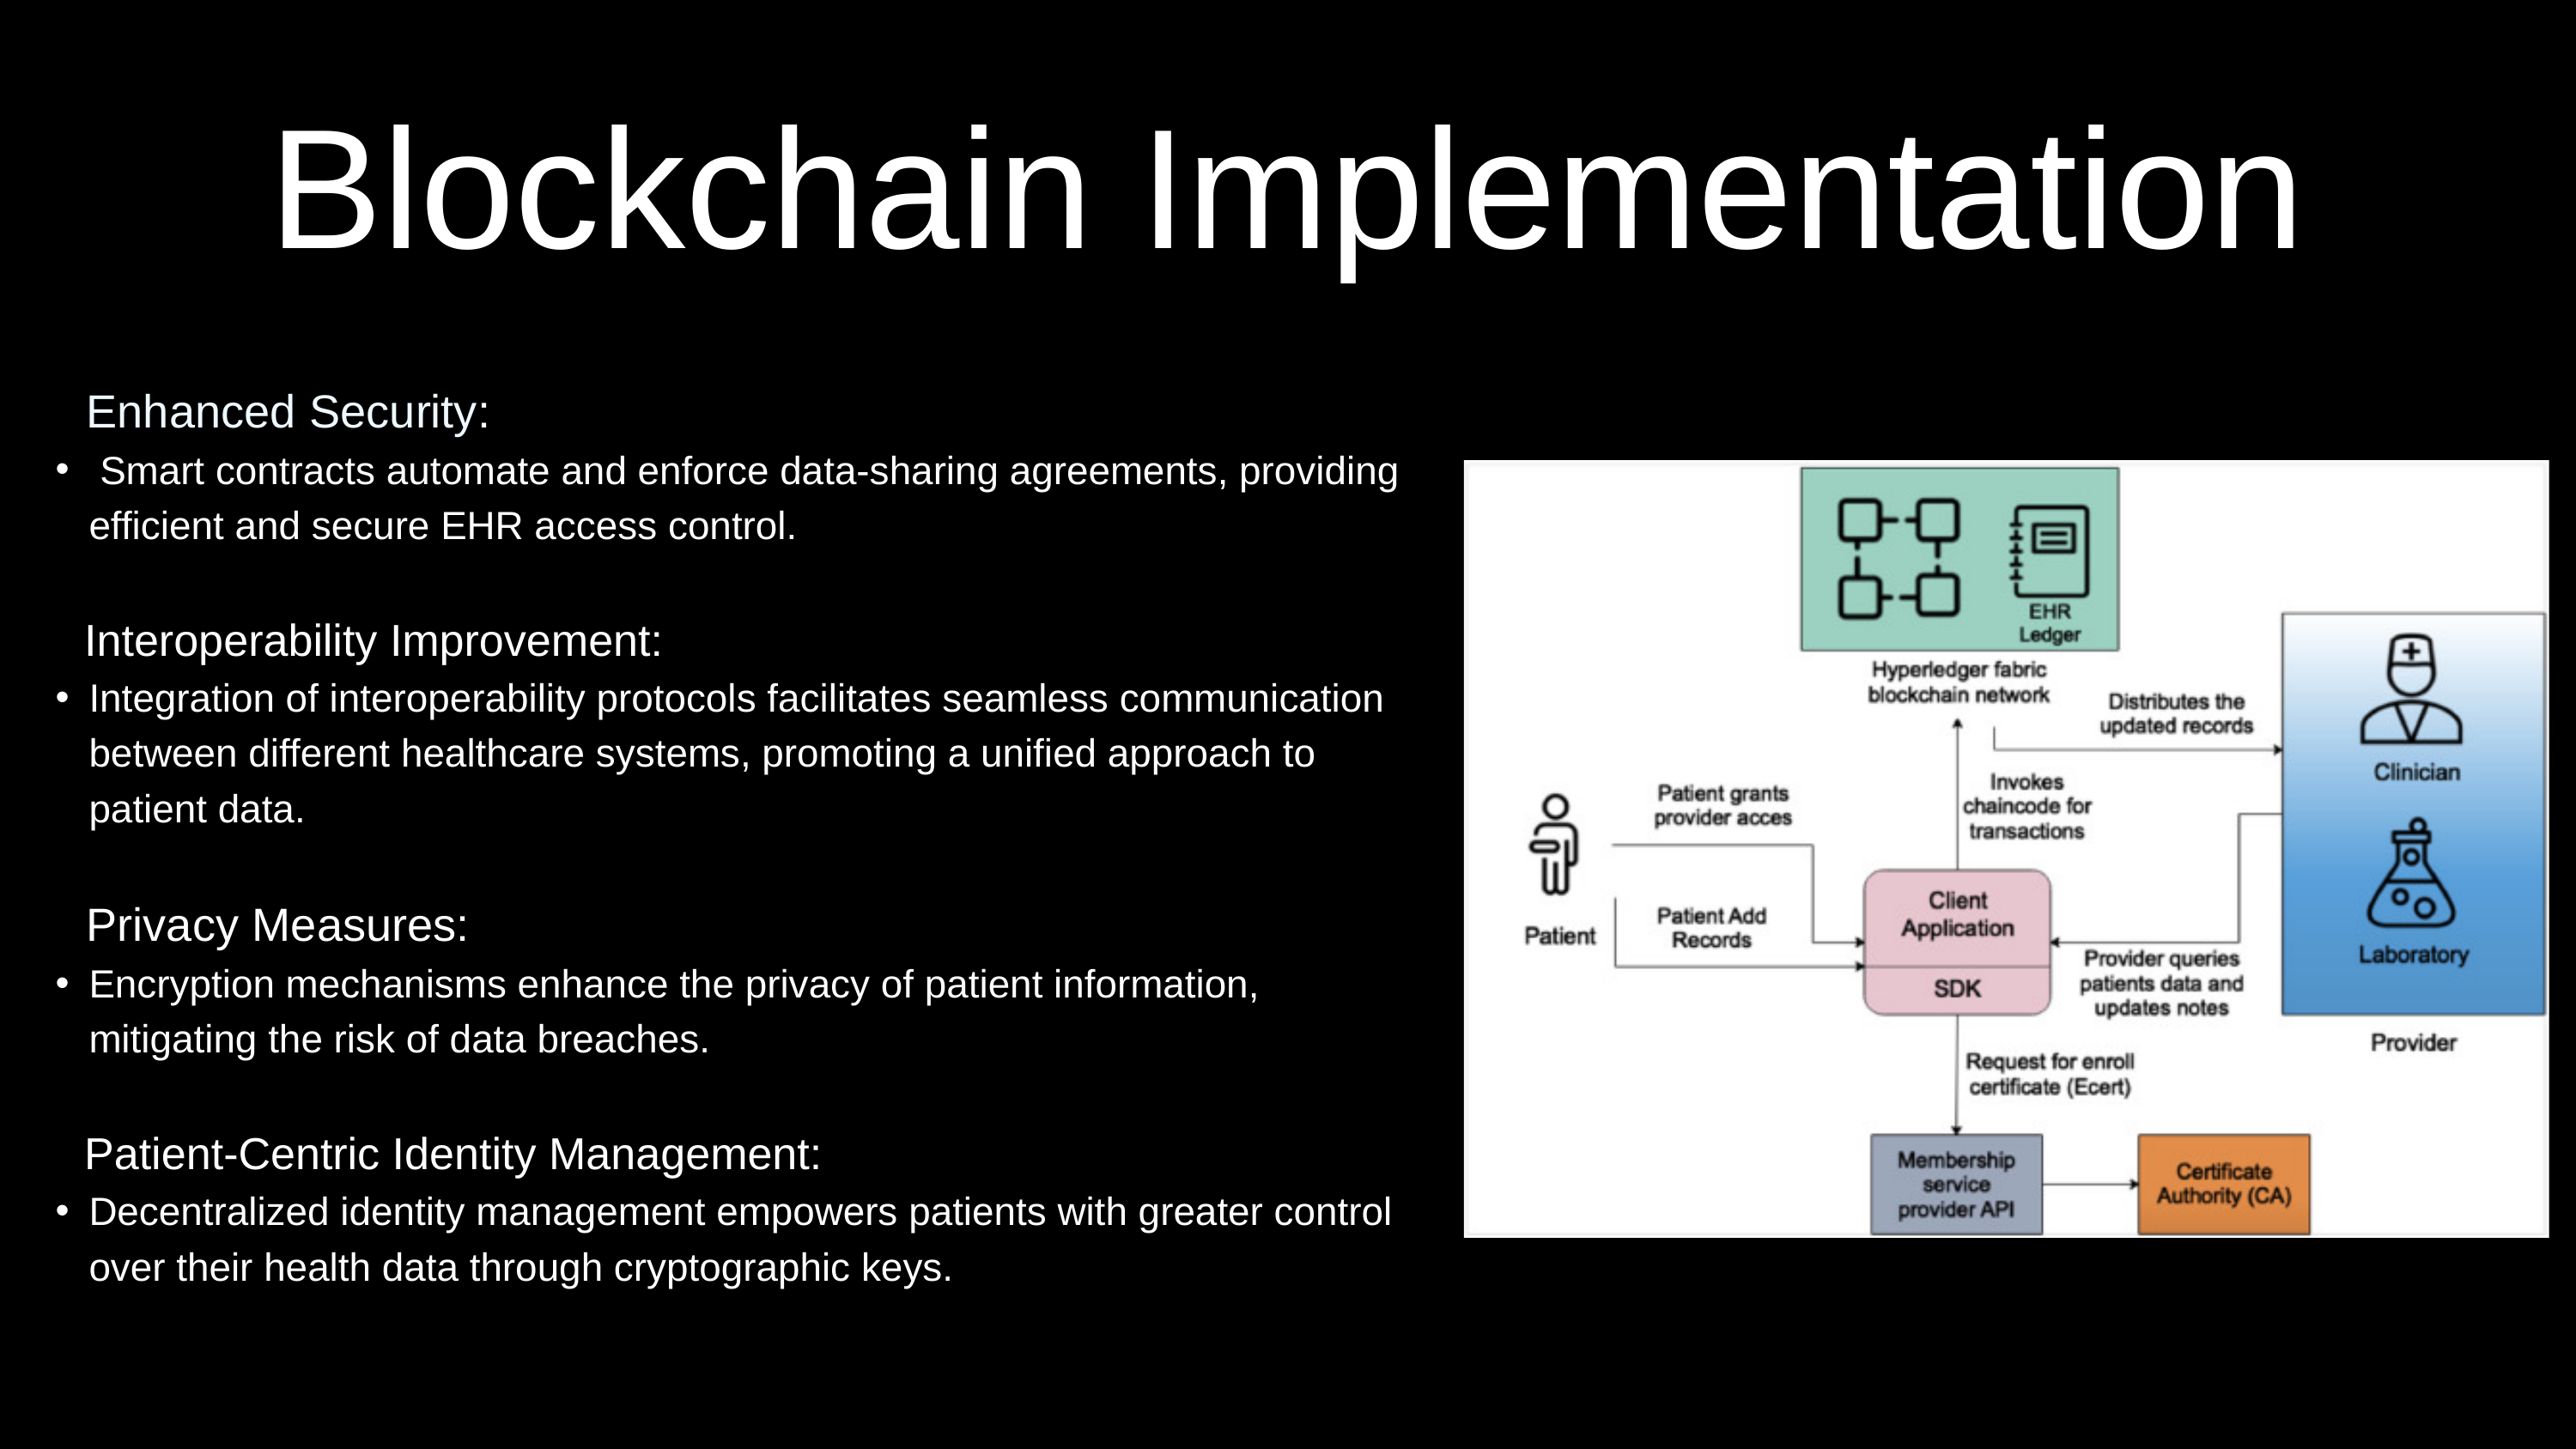

Blockchain Implementation
     Enhanced Security:
 Smart contracts automate and enforce data-sharing agreements, providing efficient and secure EHR access control.

     Interoperability Improvement:
Integration of interoperability protocols facilitates seamless communication between different healthcare systems, promoting a unified approach to patient data.

     Privacy Measures:
Encryption mechanisms enhance the privacy of patient information, mitigating the risk of data breaches.

     Patient-Centric Identity Management:
Decentralized identity management empowers patients with greater control over their health data through cryptographic keys.